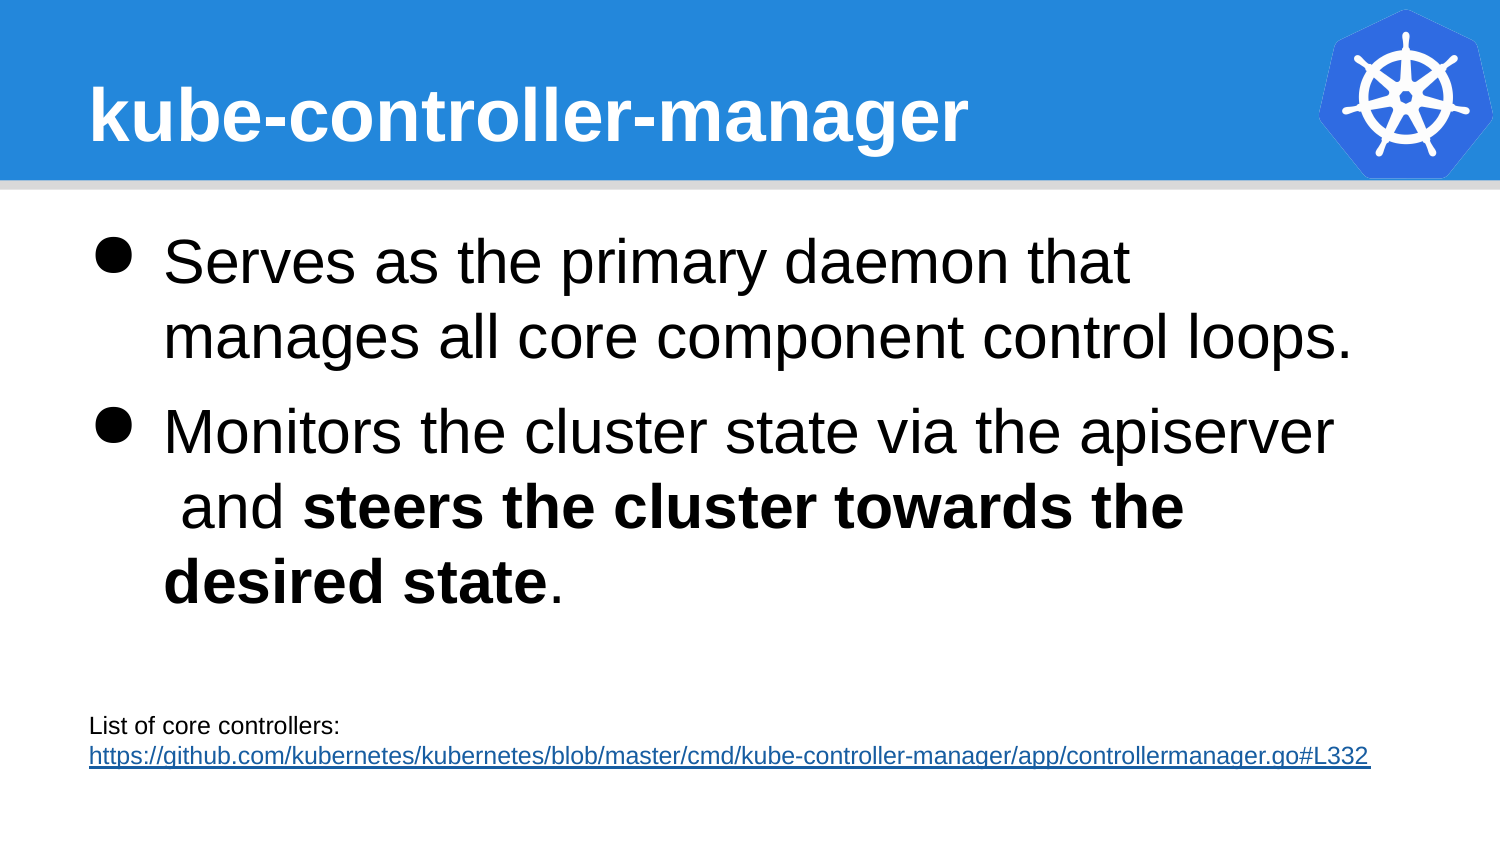

# kube-controller-manager
Serves as the primary daemon that  manages all core component control loops.
Monitors the cluster state via the apiserver  and steers the cluster towards the  desired state.
List of core controllers:
https://github.com/kubernetes/kubernetes/blob/master/cmd/kube-controller-manager/app/controllermanager.go#L332